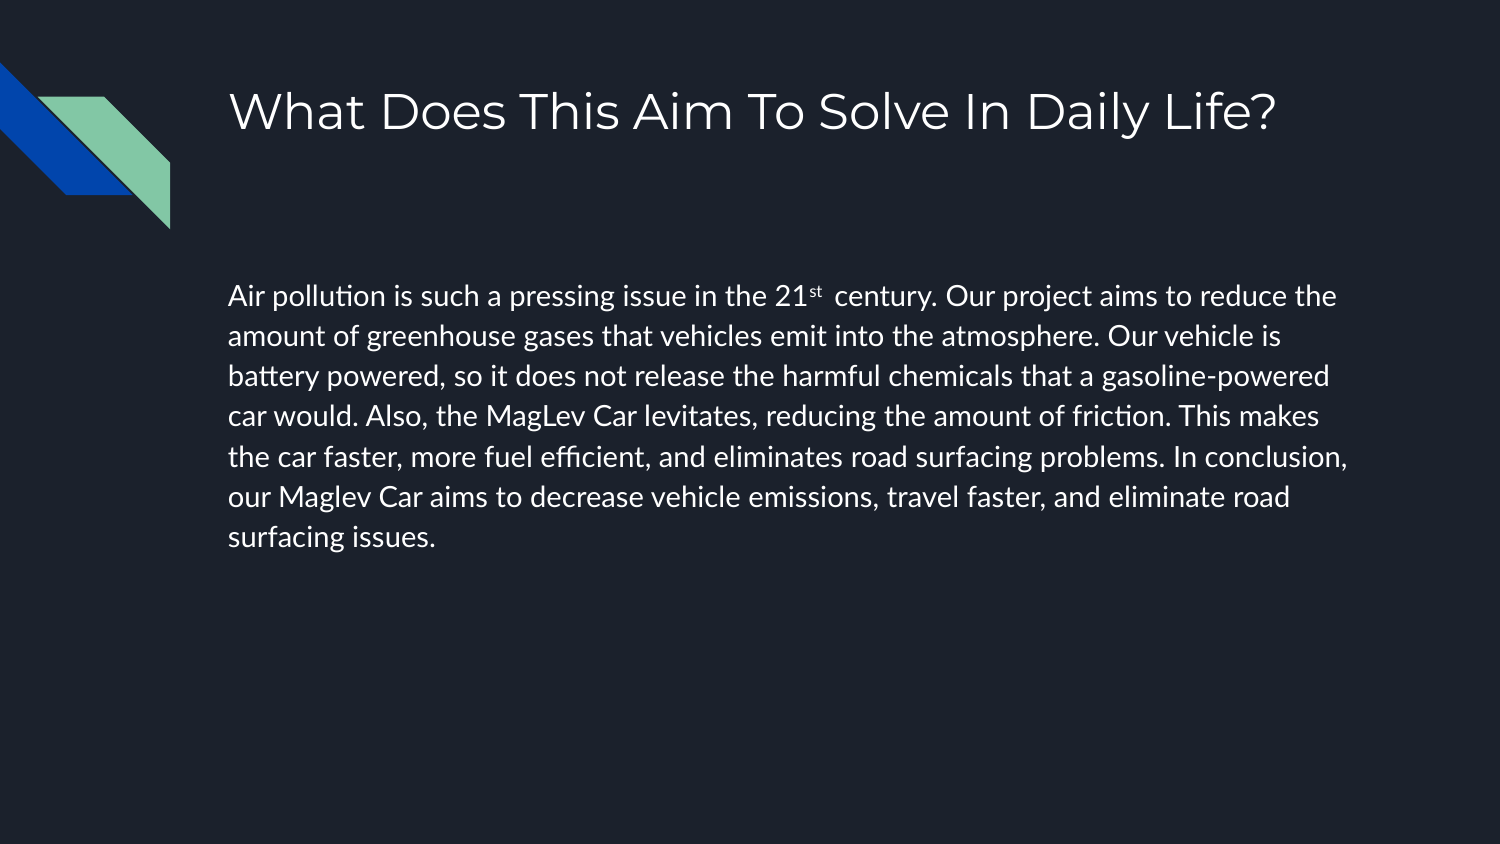

# What Does This Aim To Solve In Daily Life?
Air pollution is such a pressing issue in the 21st  century. Our project aims to reduce the amount of greenhouse gases that vehicles emit into the atmosphere. Our vehicle is battery powered, so it does not release the harmful chemicals that a gasoline-powered car would. Also, the MagLev Car levitates, reducing the amount of friction. This makes the car faster, more fuel efficient, and eliminates road surfacing problems. In conclusion, our Maglev Car aims to decrease vehicle emissions, travel faster, and eliminate road surfacing issues.